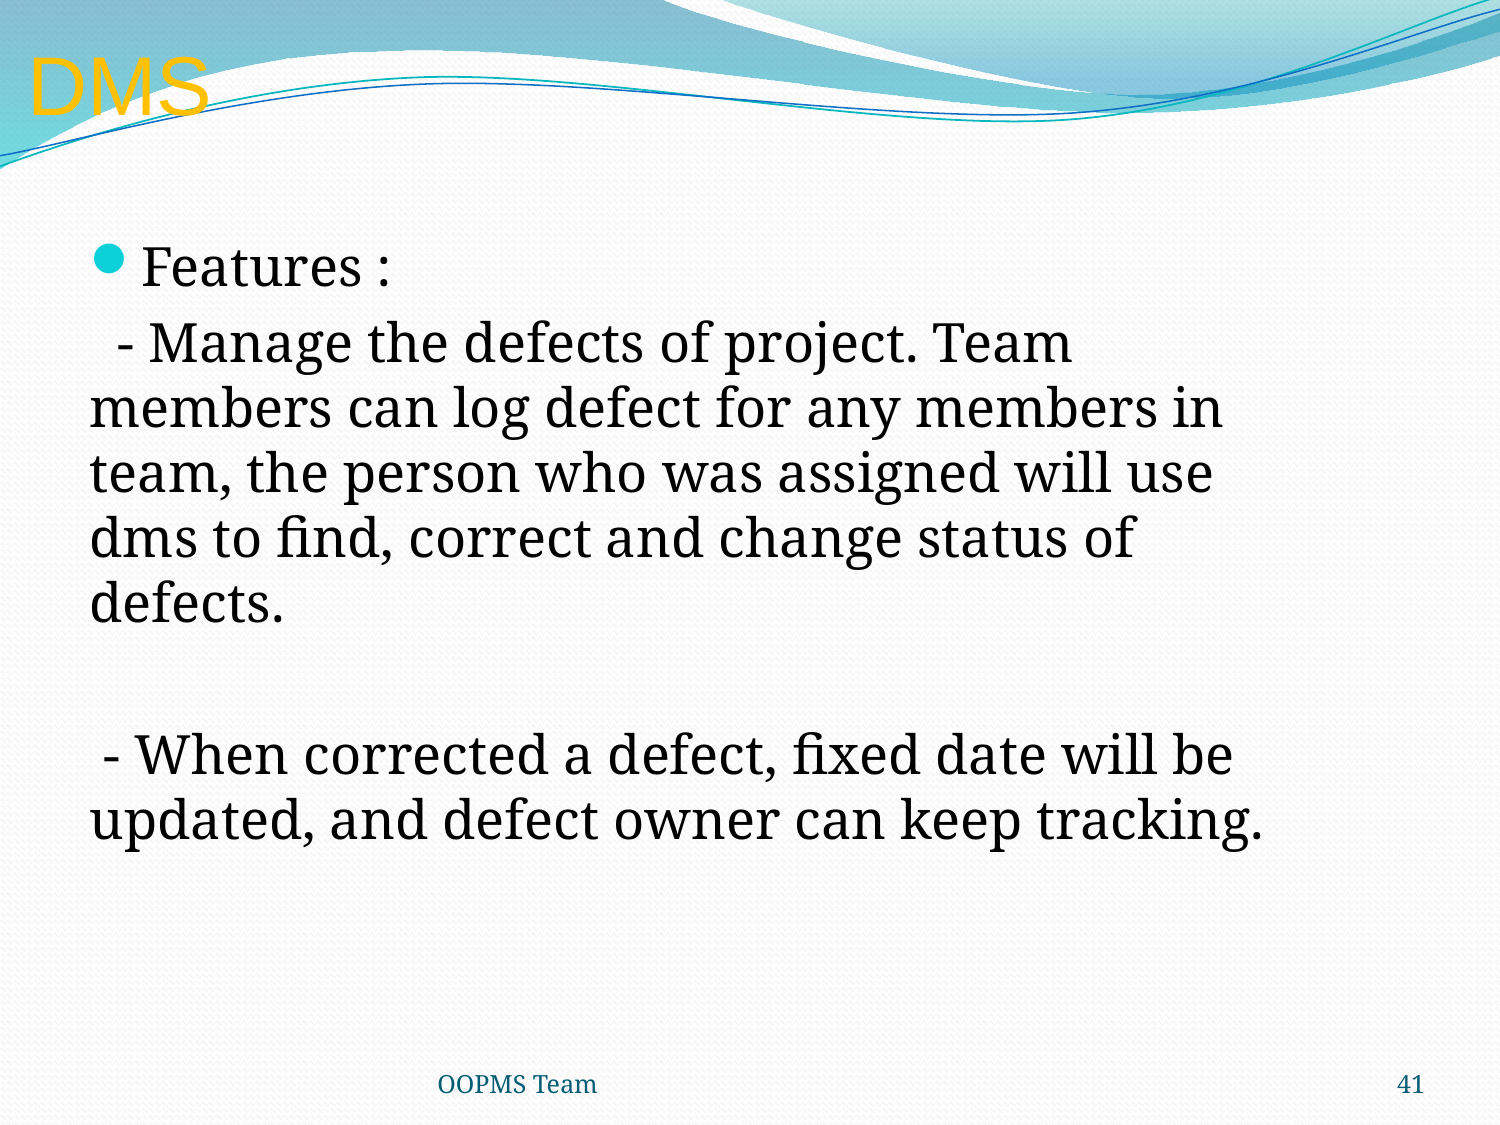

DMS
Features :
  - Manage the defects of project. Team members can log defect for any members in team, the person who was assigned will use dms to find, correct and change status of defects.

 - When corrected a defect, fixed date will be updated, and defect owner can keep tracking.

OOPMS Team
41